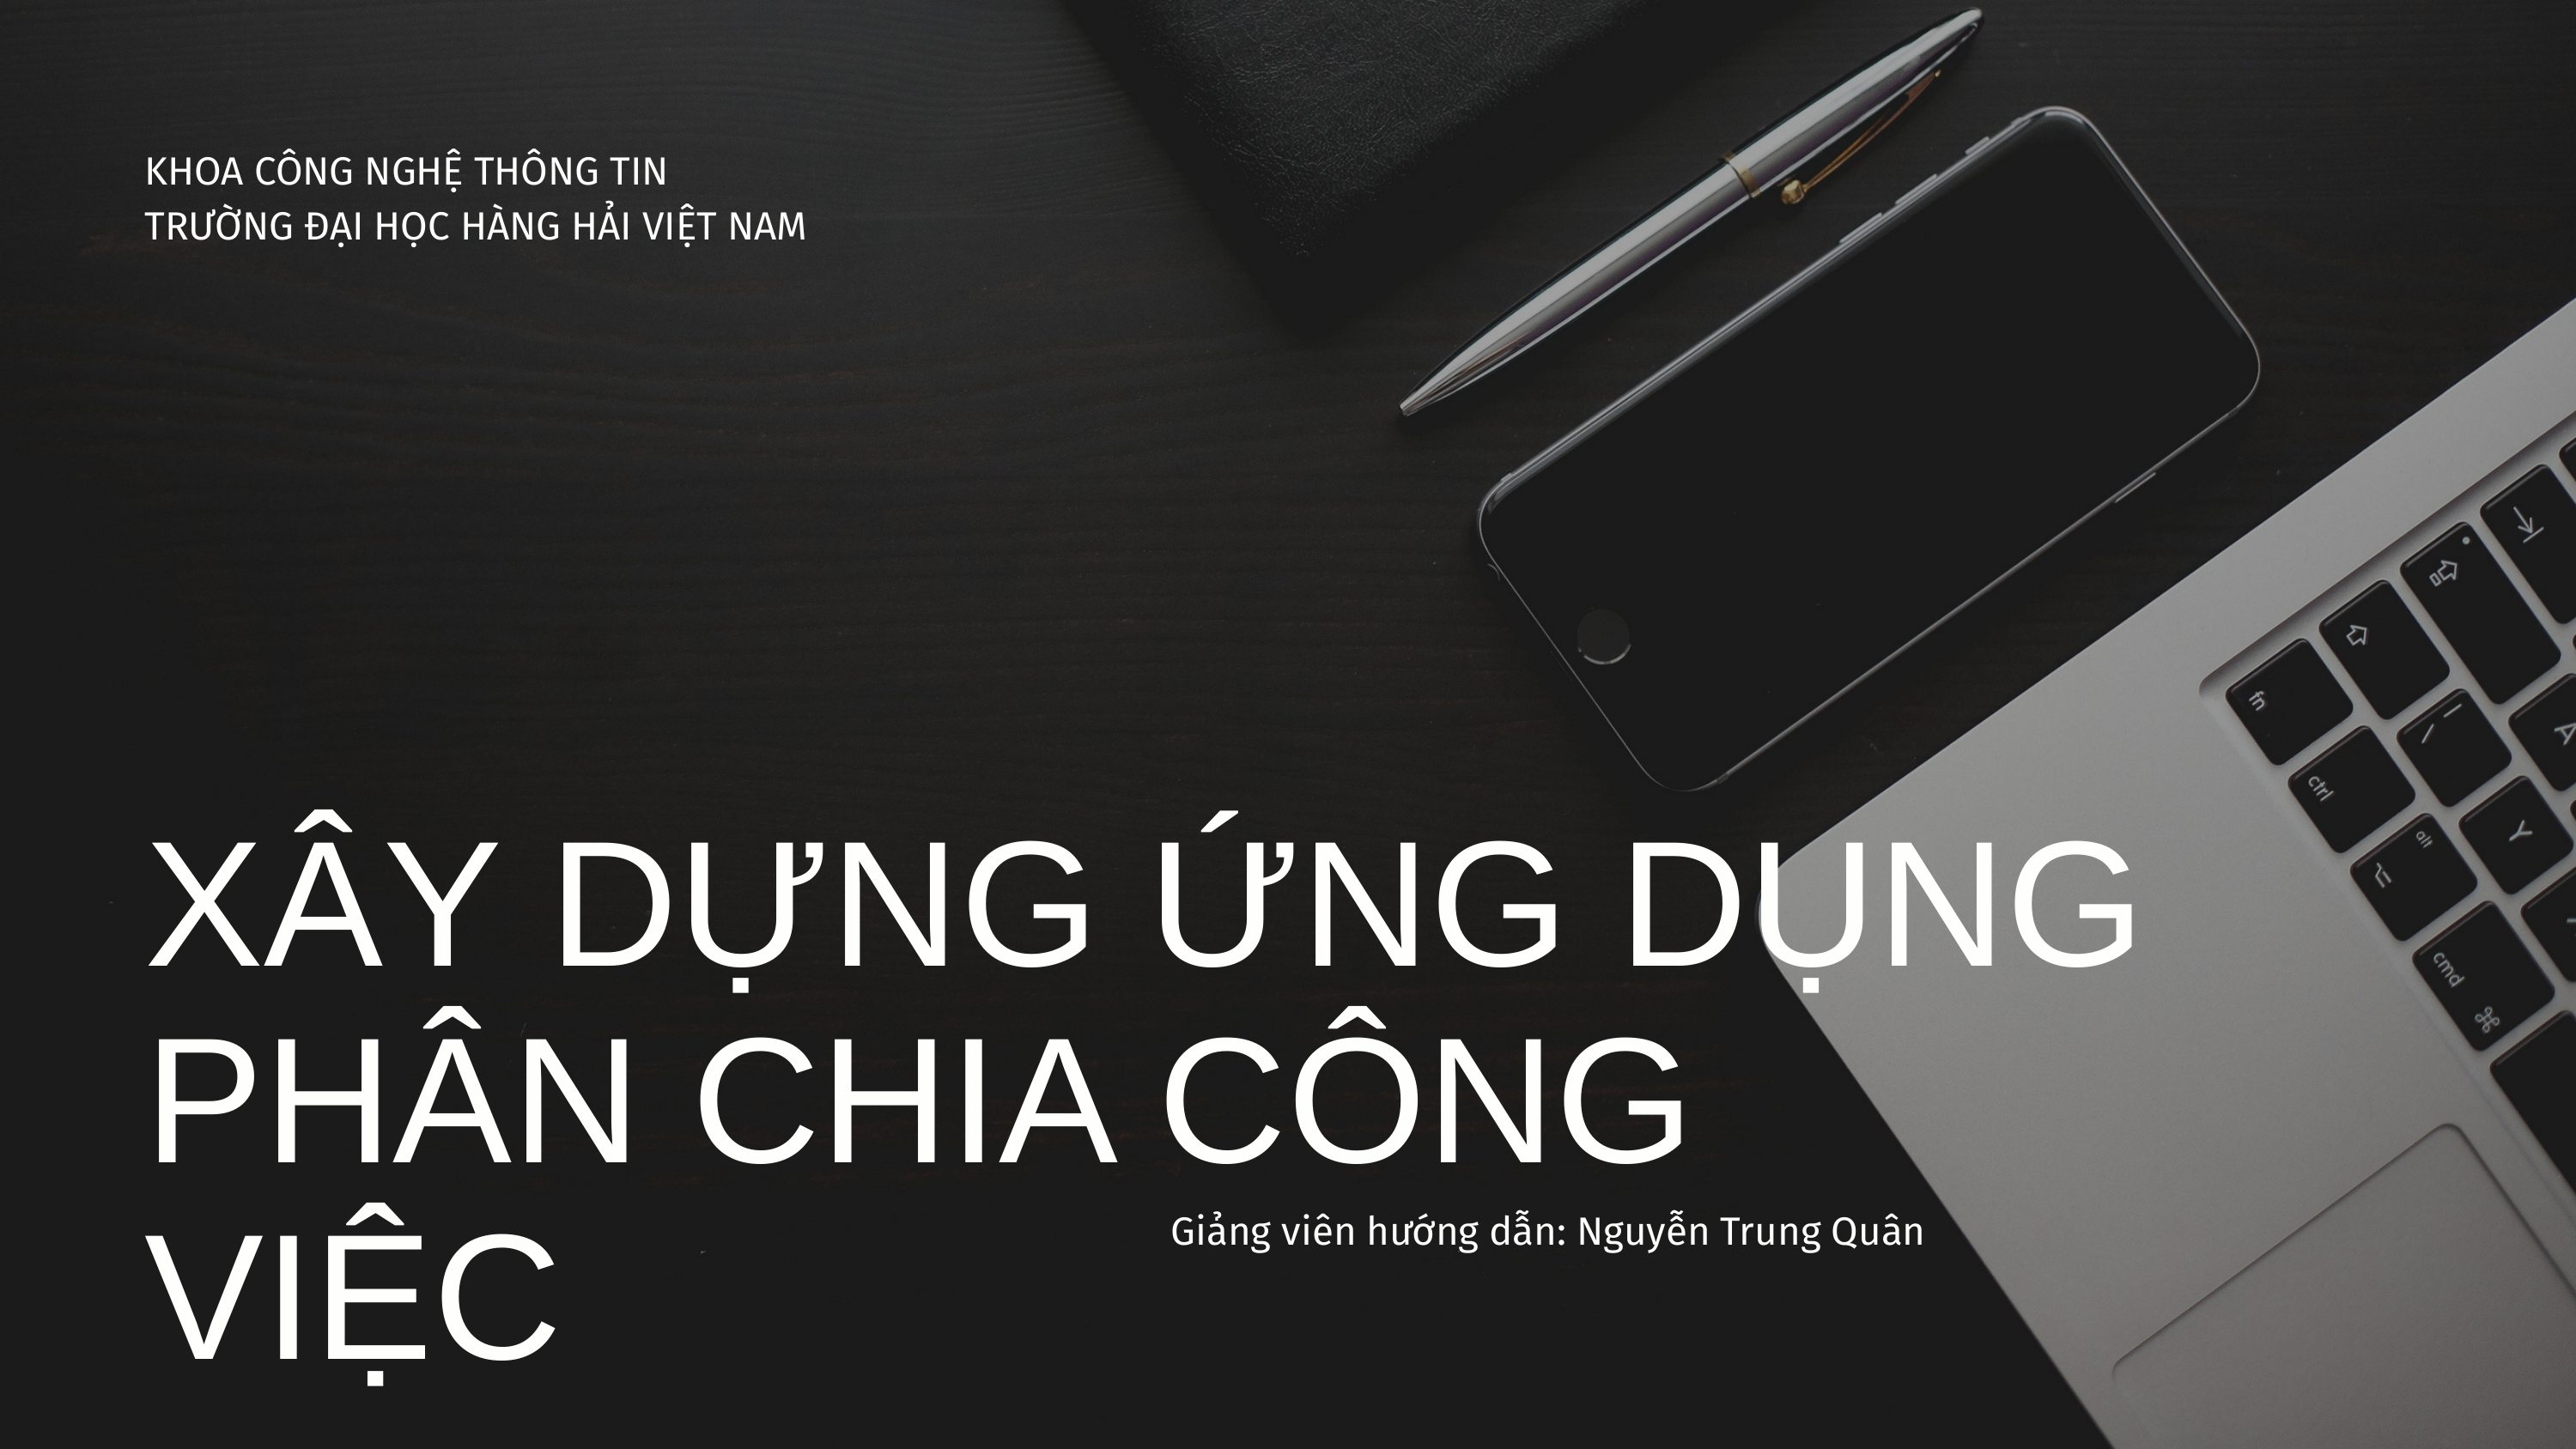

KHOA CÔNG NGHỆ THÔNG TIN
TRƯỜNG ĐẠI HỌC HÀNG HẢI VIỆT NAM
XÂY DỰNG ỨNG DỤNG PHÂN CHIA CÔNG VIỆC
Giảng viên hướng dẫn: Nguyễn Trung Quân